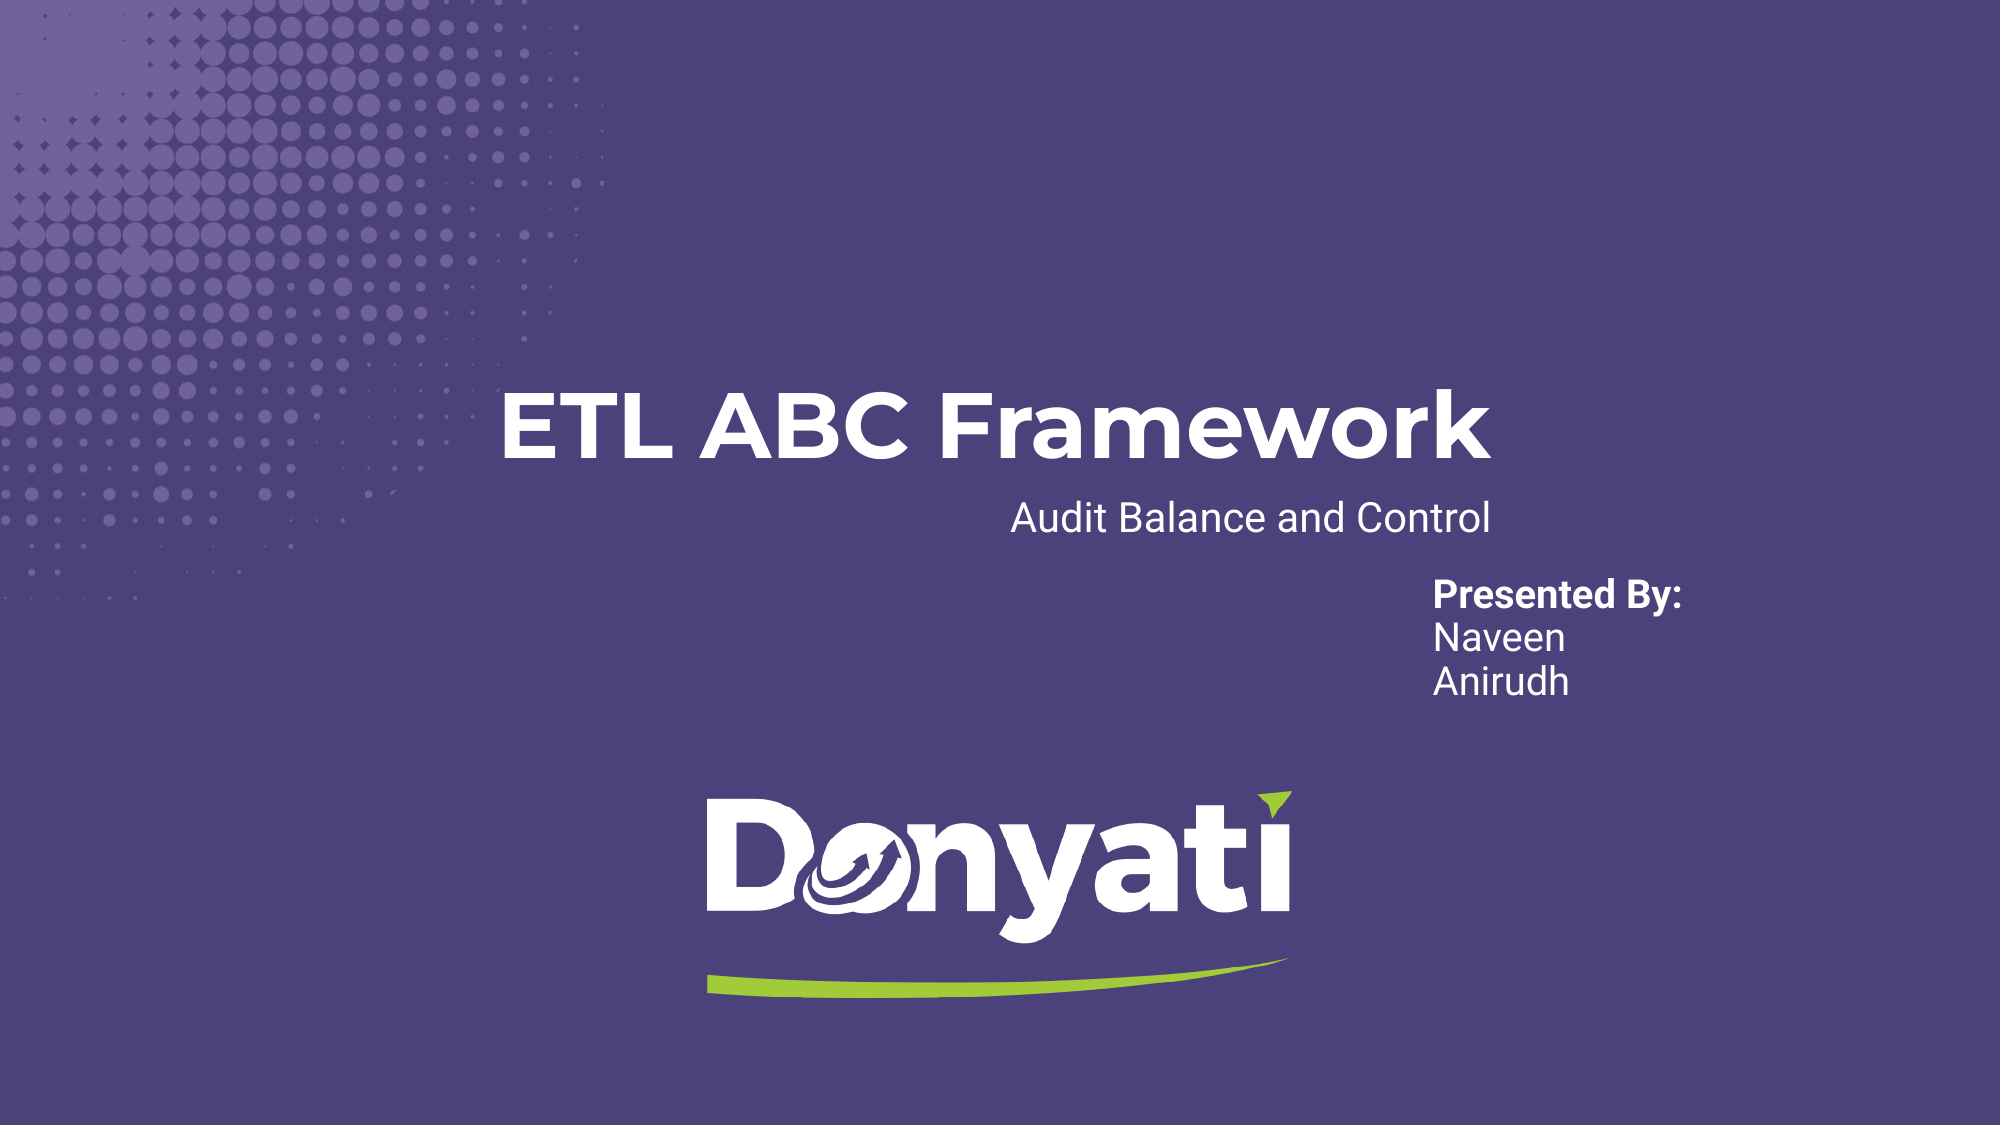

# ETL ABC Framework
Audit Balance and Control
Presented By:
Naveen
Anirudh